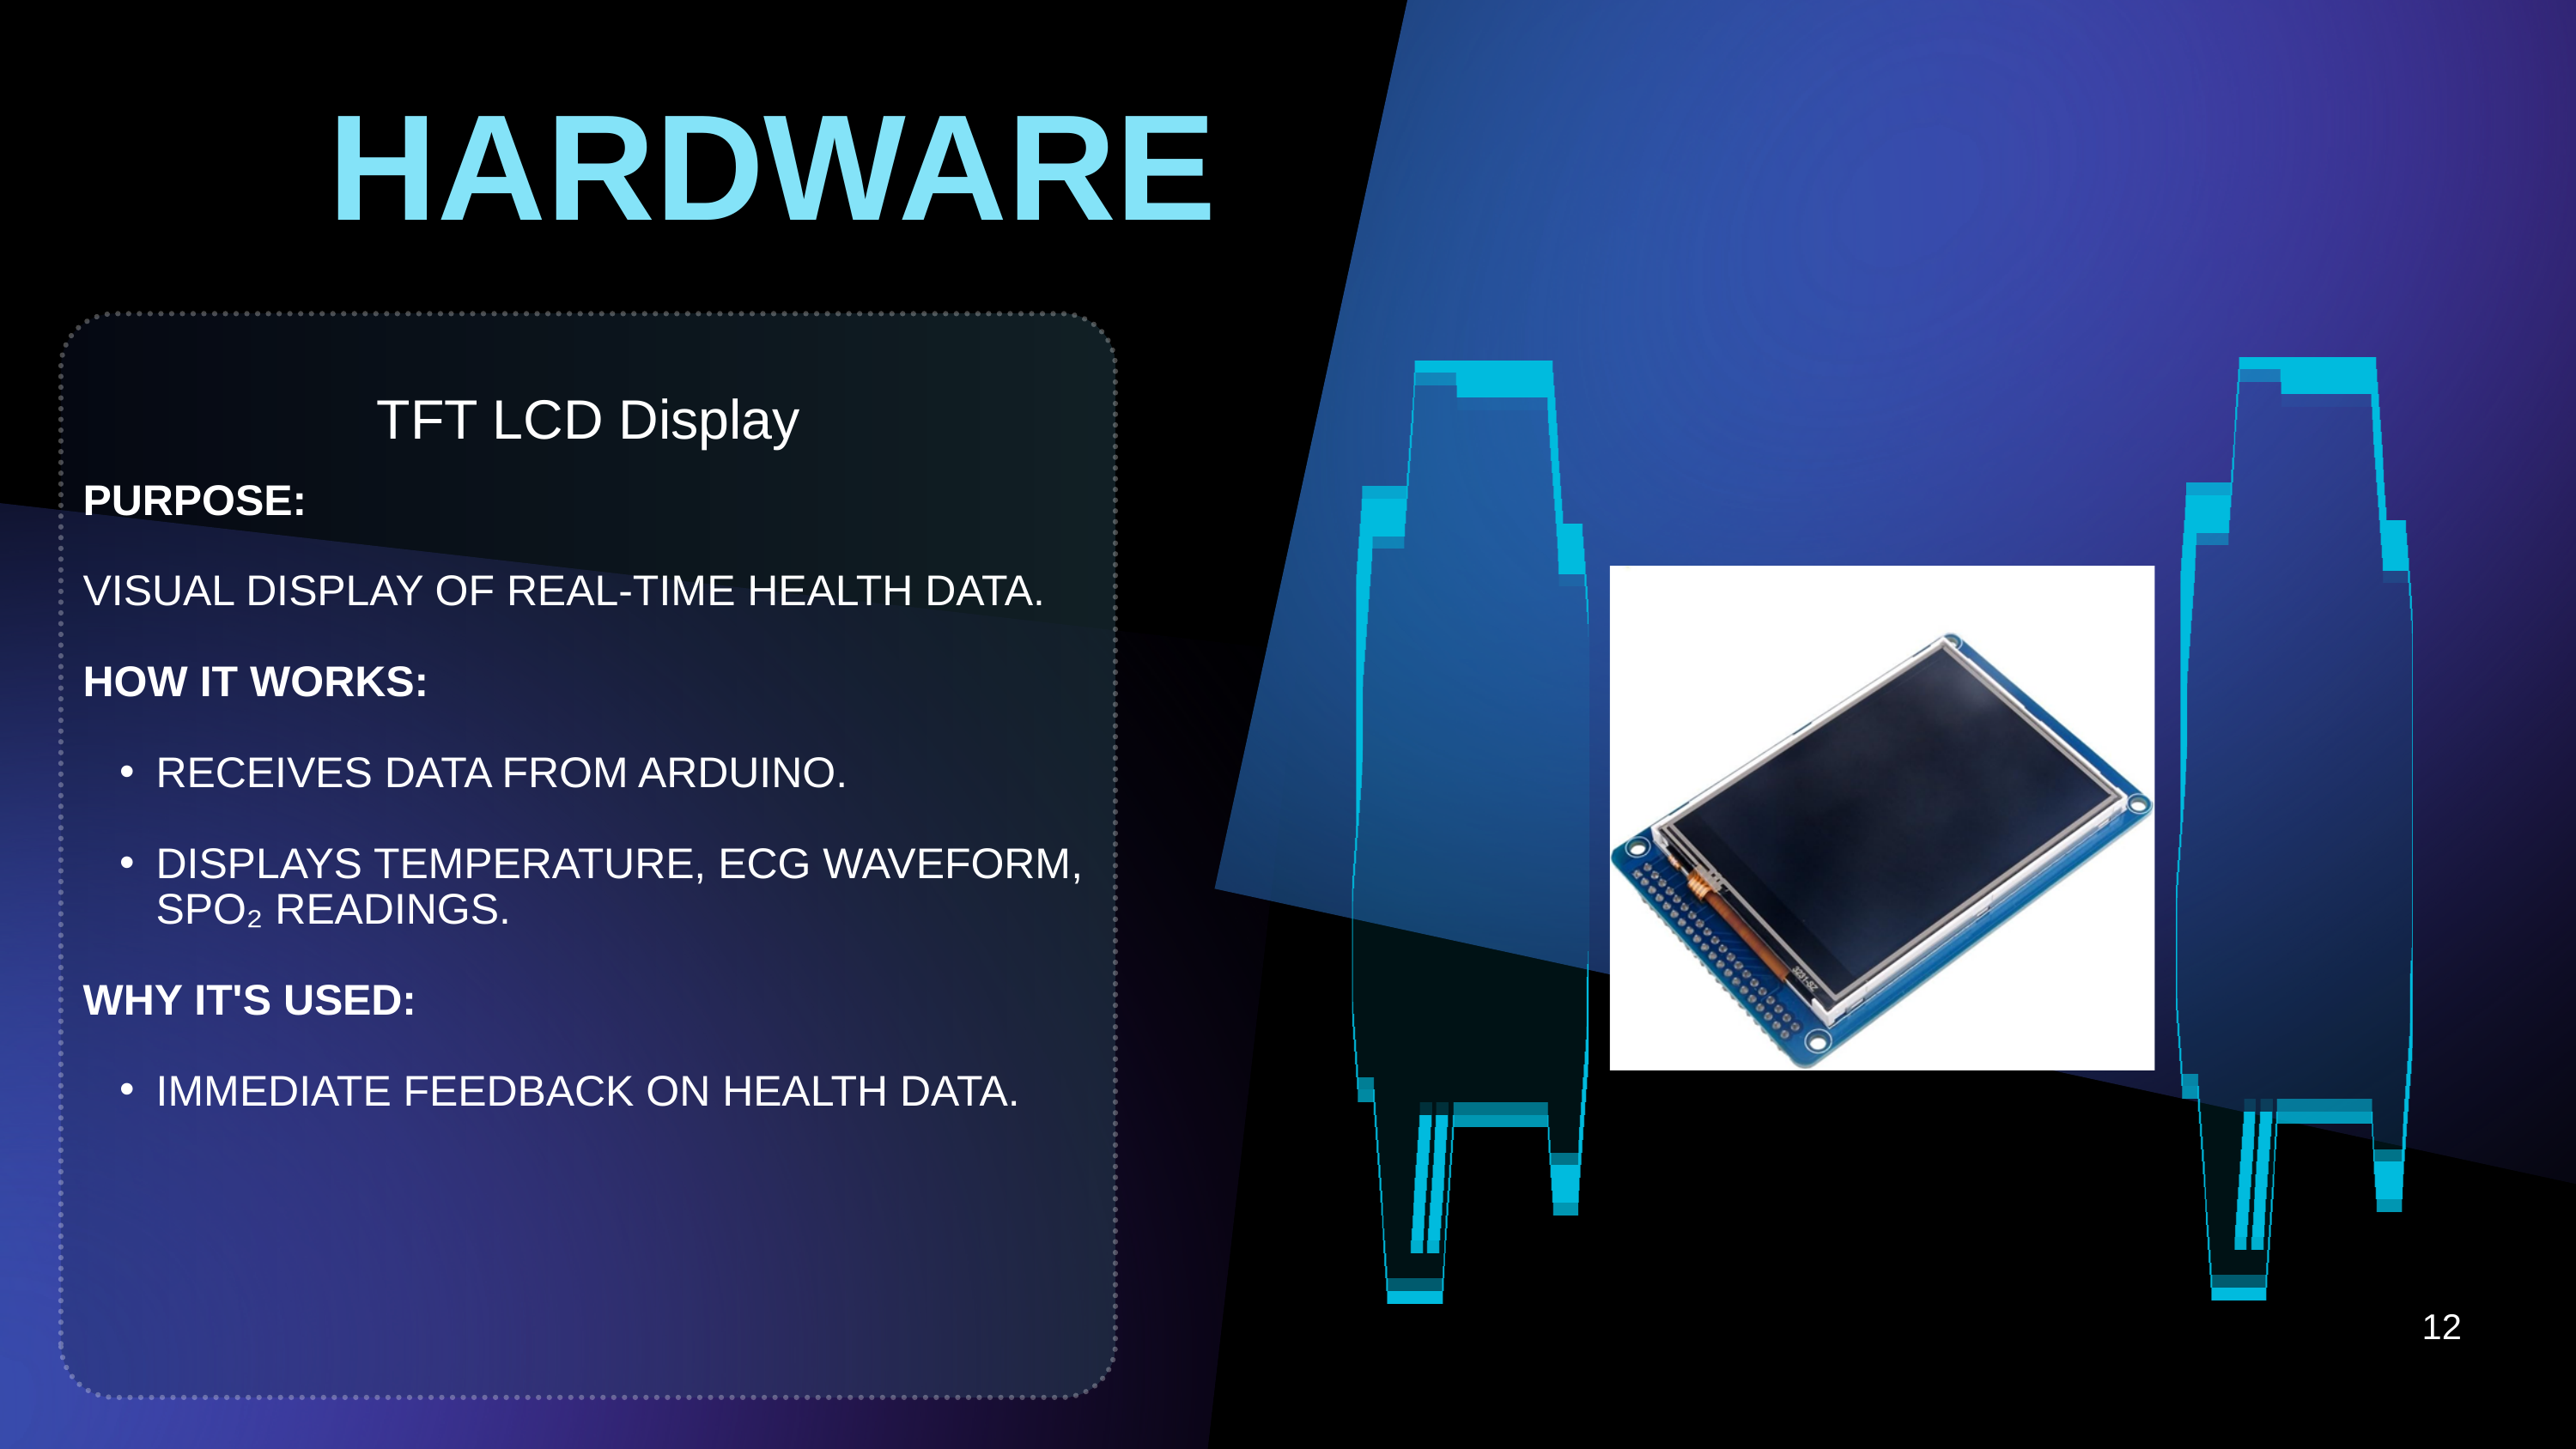

HARDWARE

TFT LCD Display

PURPOSE:

VISUAL DISPLAY OF REAL-TIME HEALTH DATA.

HOW IT WORKS:

RECEIVES DATA FROM ARDUINO.

DISPLAYS TEMPERATURE, ECG WAVEFORM, SPO₂ READINGS.

WHY IT'S USED:

IMMEDIATE FEEDBACK ON HEALTH DATA.

12